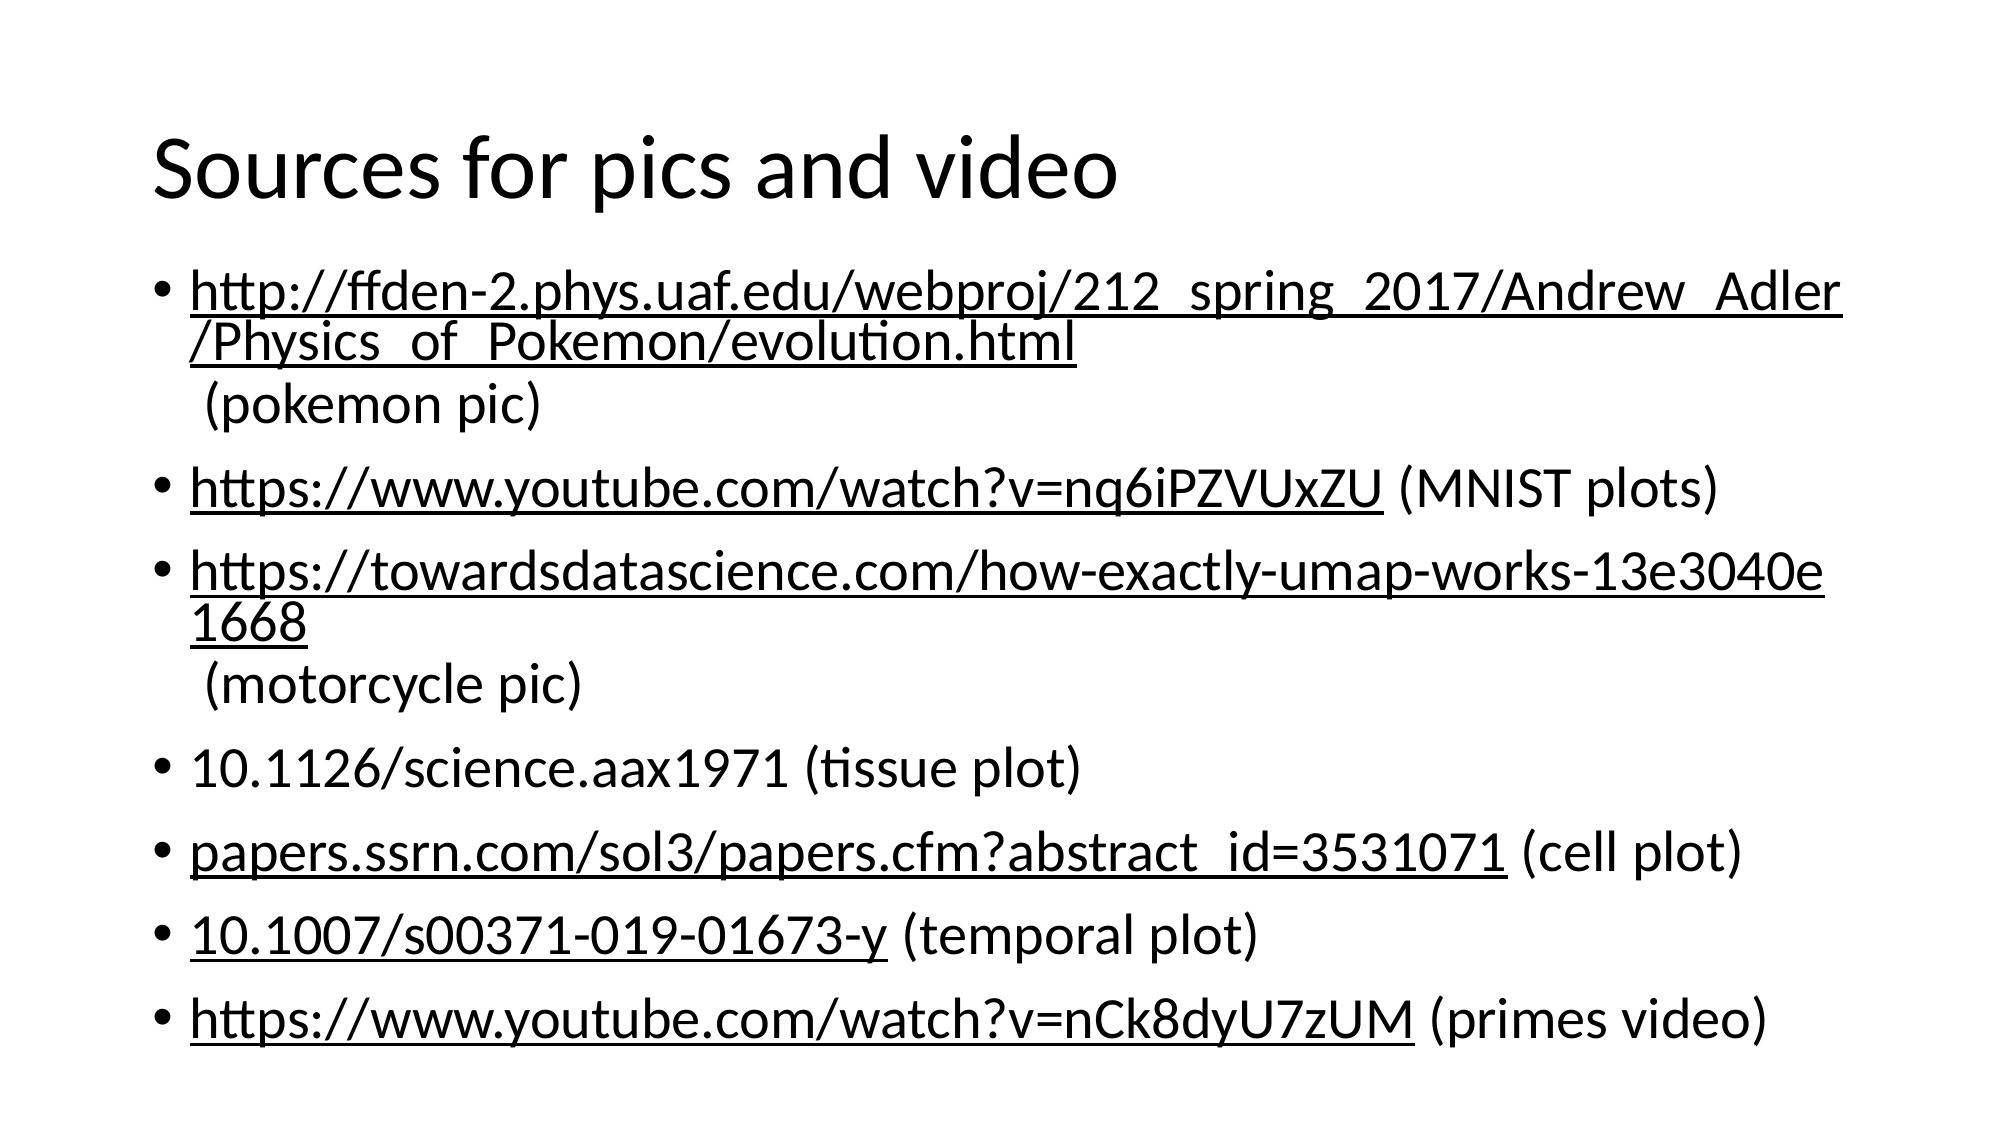

# Sources for pics and video
http://ffden-2.phys.uaf.edu/webproj/212_spring_2017/Andrew_Adler/Physics_of_Pokemon/evolution.html (pokemon pic)
https://www.youtube.com/watch?v=nq6iPZVUxZU (MNIST plots)
https://towardsdatascience.com/how-exactly-umap-works-13e3040e1668 (motorcycle pic)
10.1126/science.aax1971 (tissue plot)
papers.ssrn.com/sol3/papers.cfm?abstract_id=3531071 (cell plot)
10.1007/s00371-019-01673-y (temporal plot)
https://www.youtube.com/watch?v=nCk8dyU7zUM (primes video)